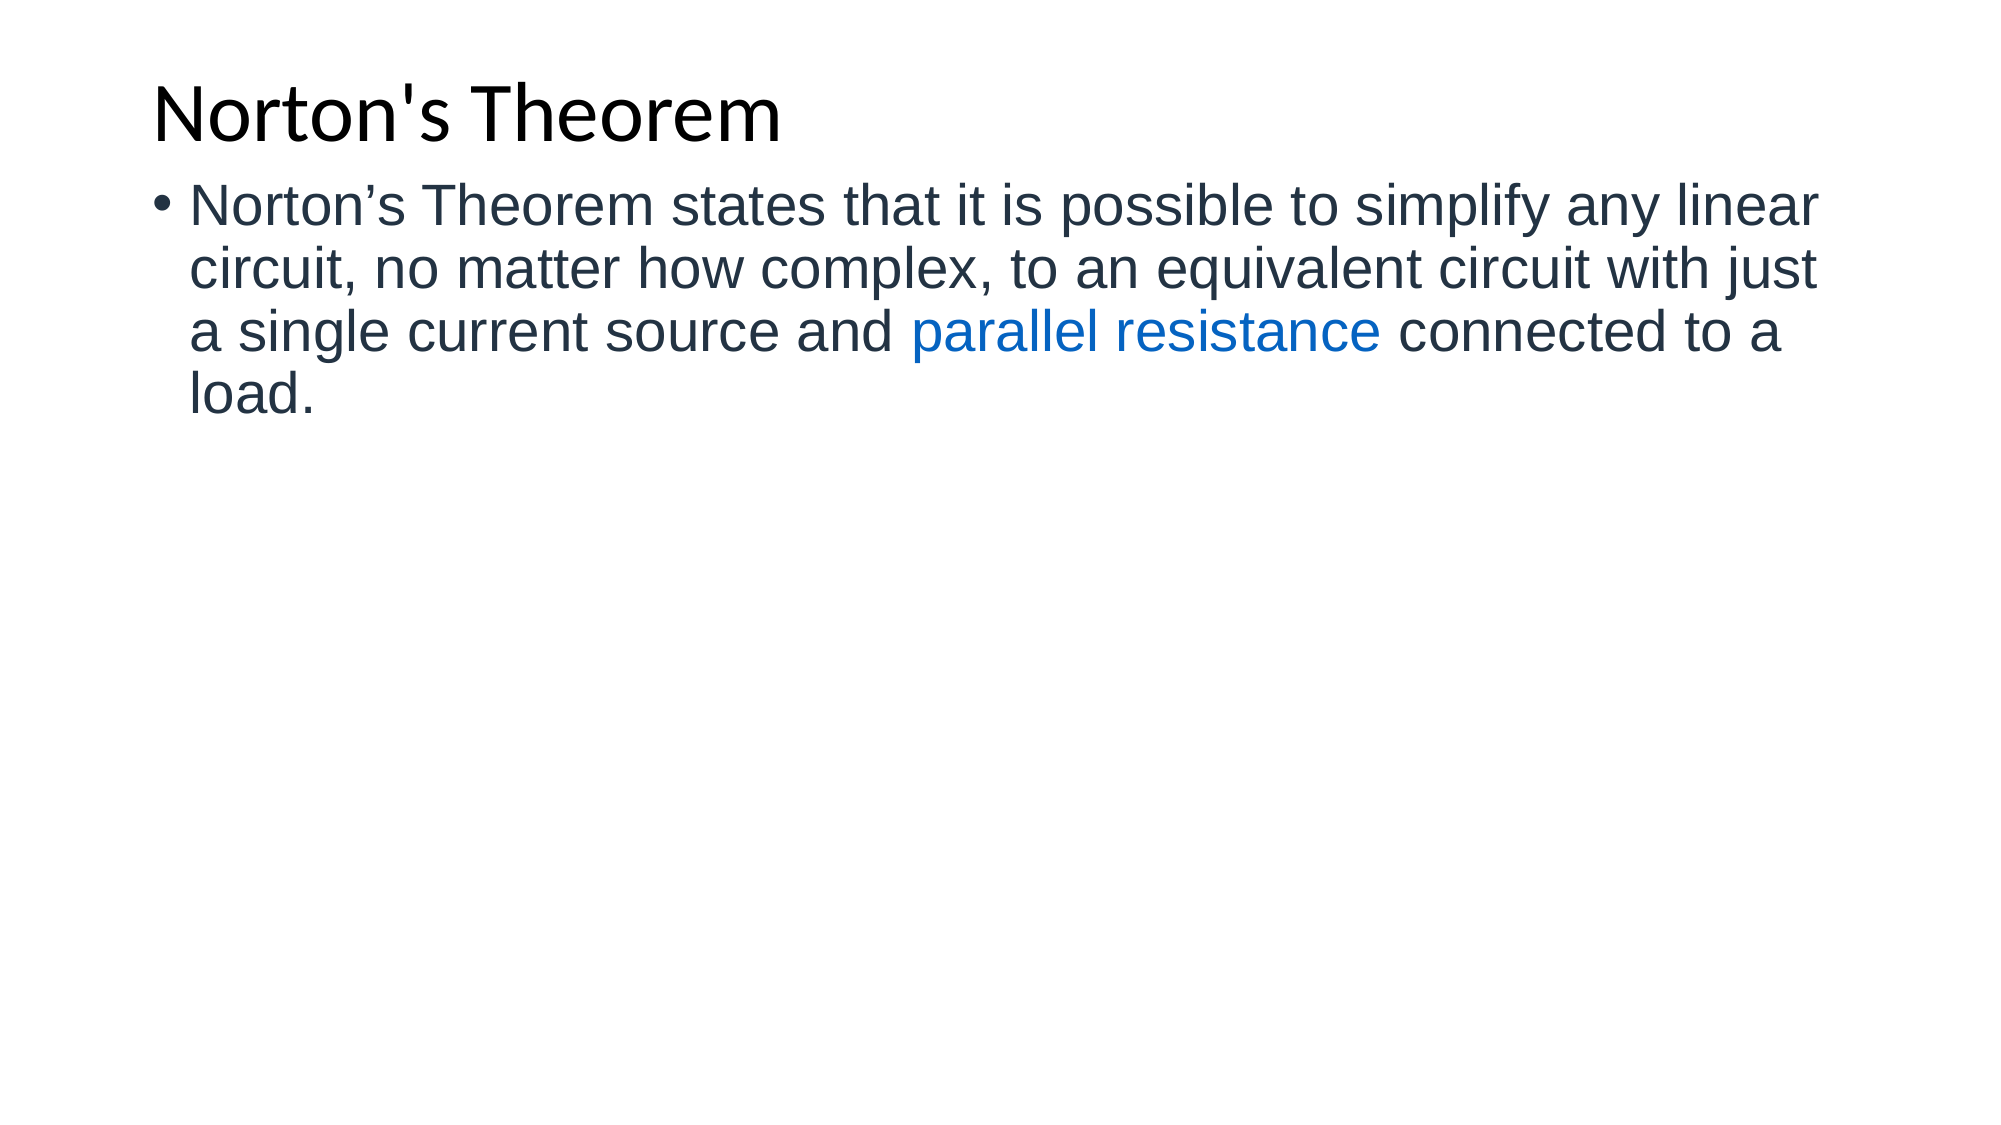

# Norton's Theorem
Norton’s Theorem states that it is possible to simplify any linear circuit, no matter how complex, to an equivalent circuit with just a single current source and parallel resistance connected to a load.